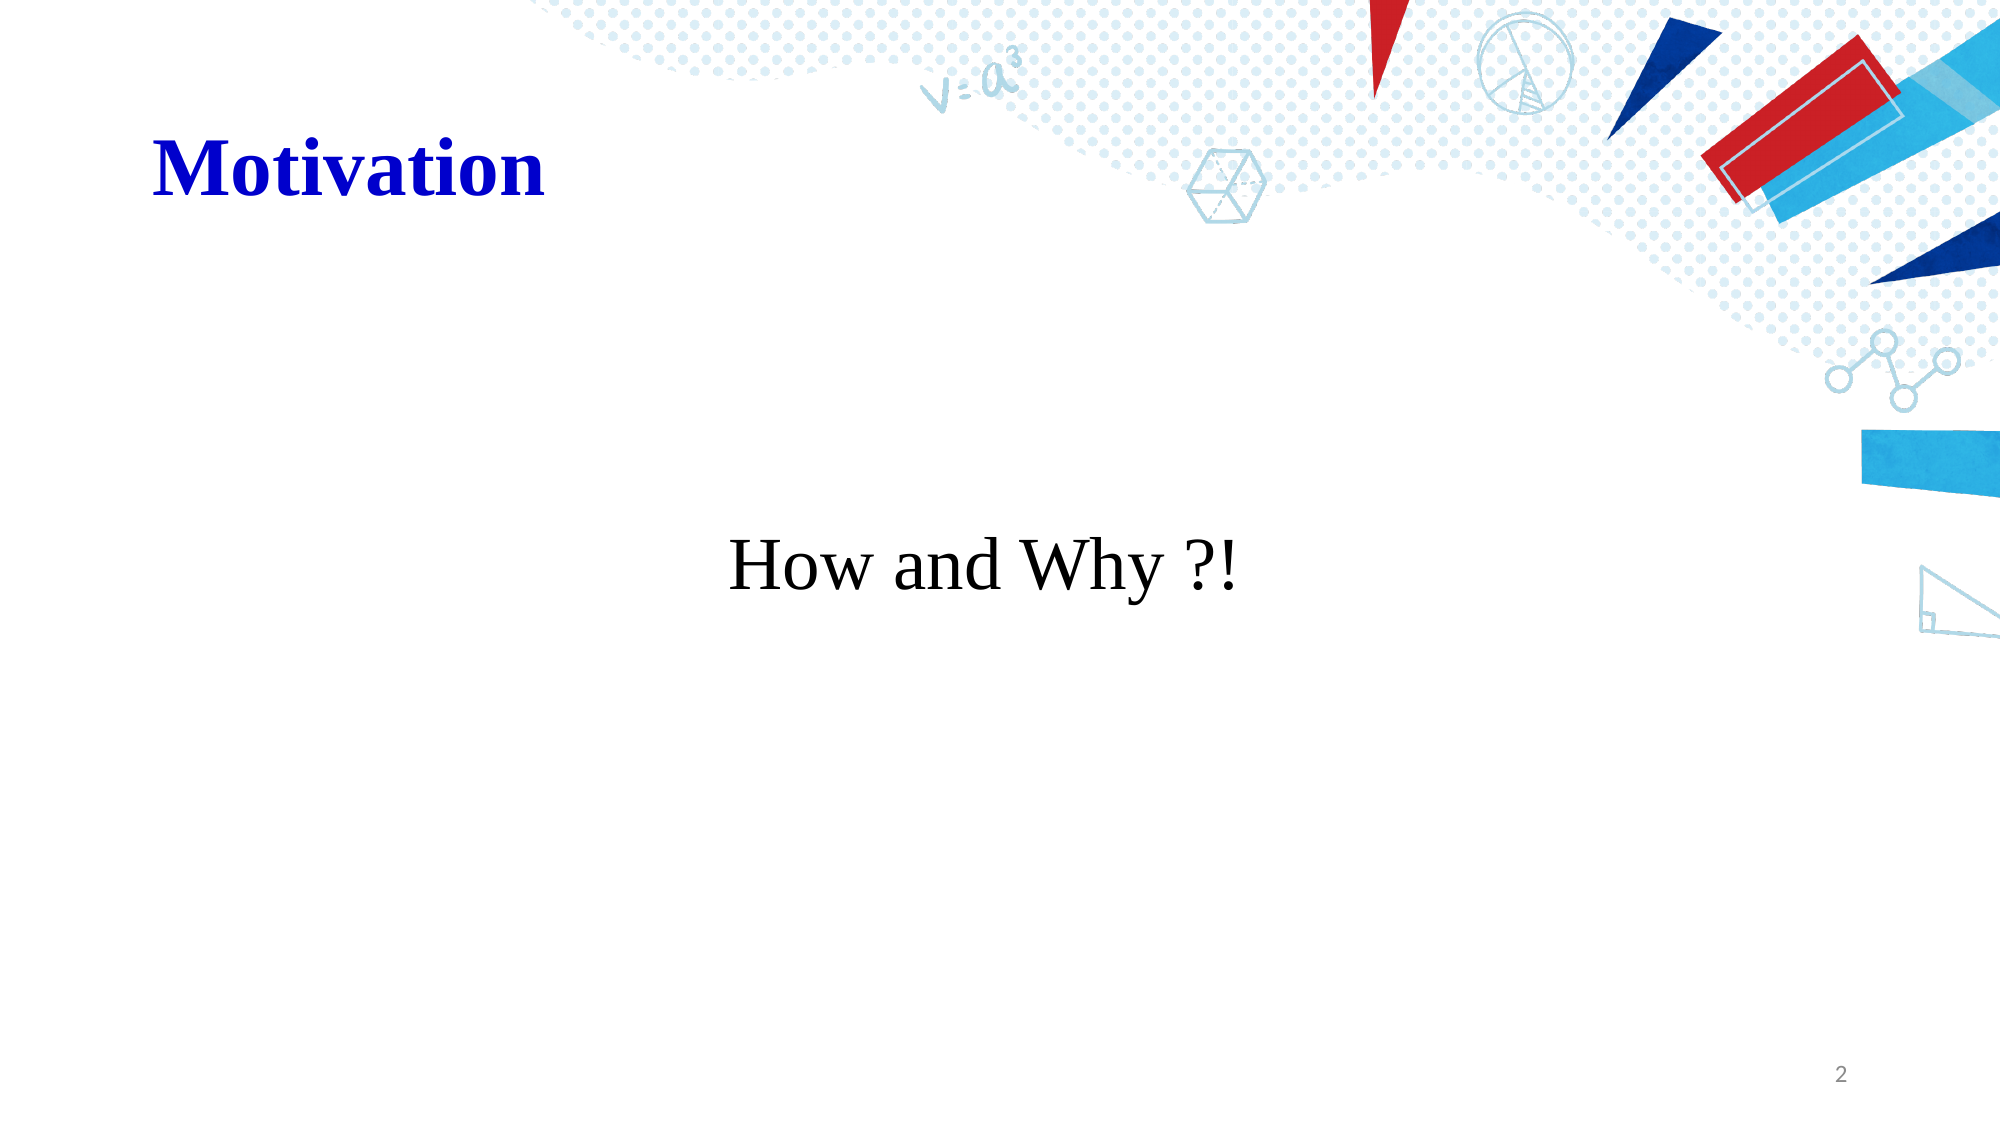

# Motivation
How and Why ?!
2